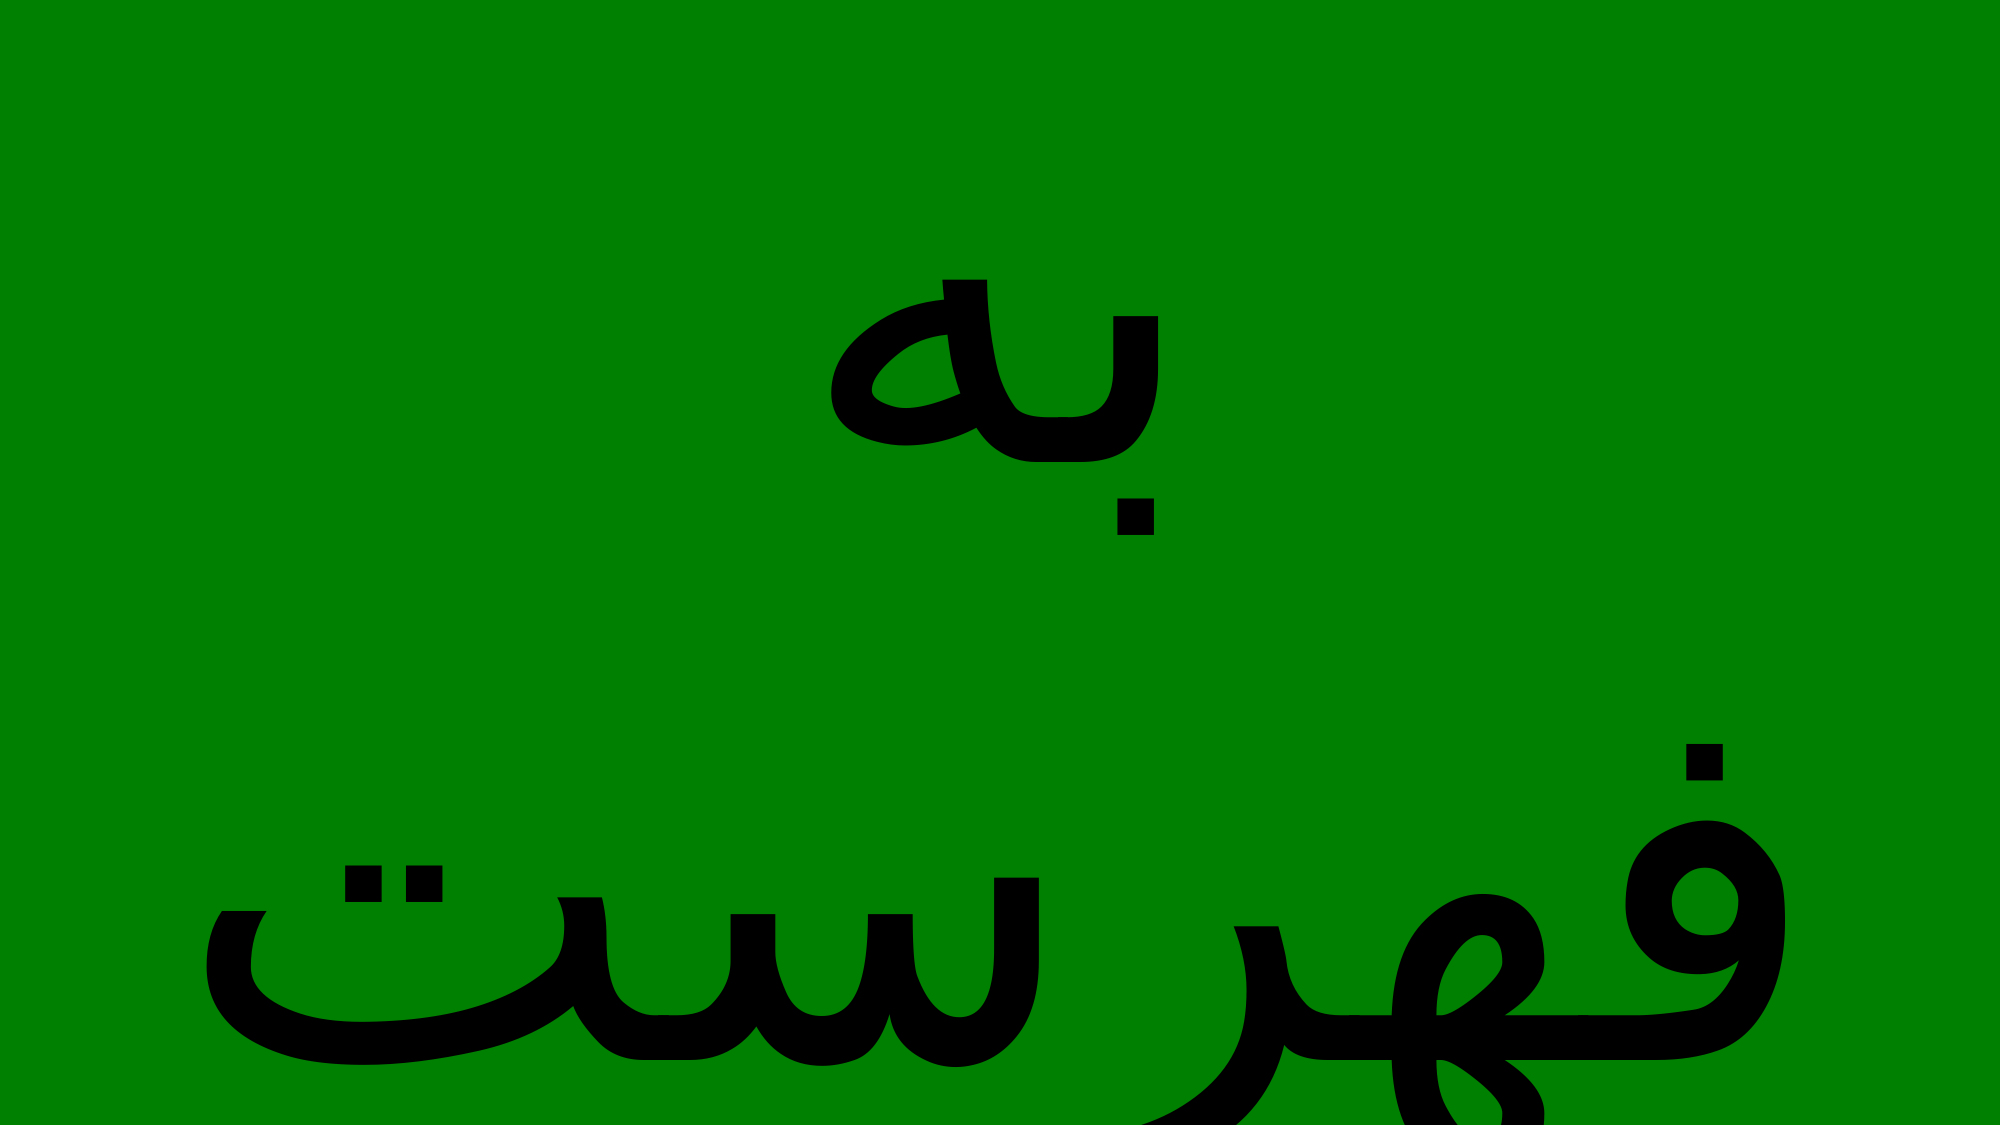

# بازگشت به فهرست کتابخانه:
بازگشت به فهرست کتابخانه
29